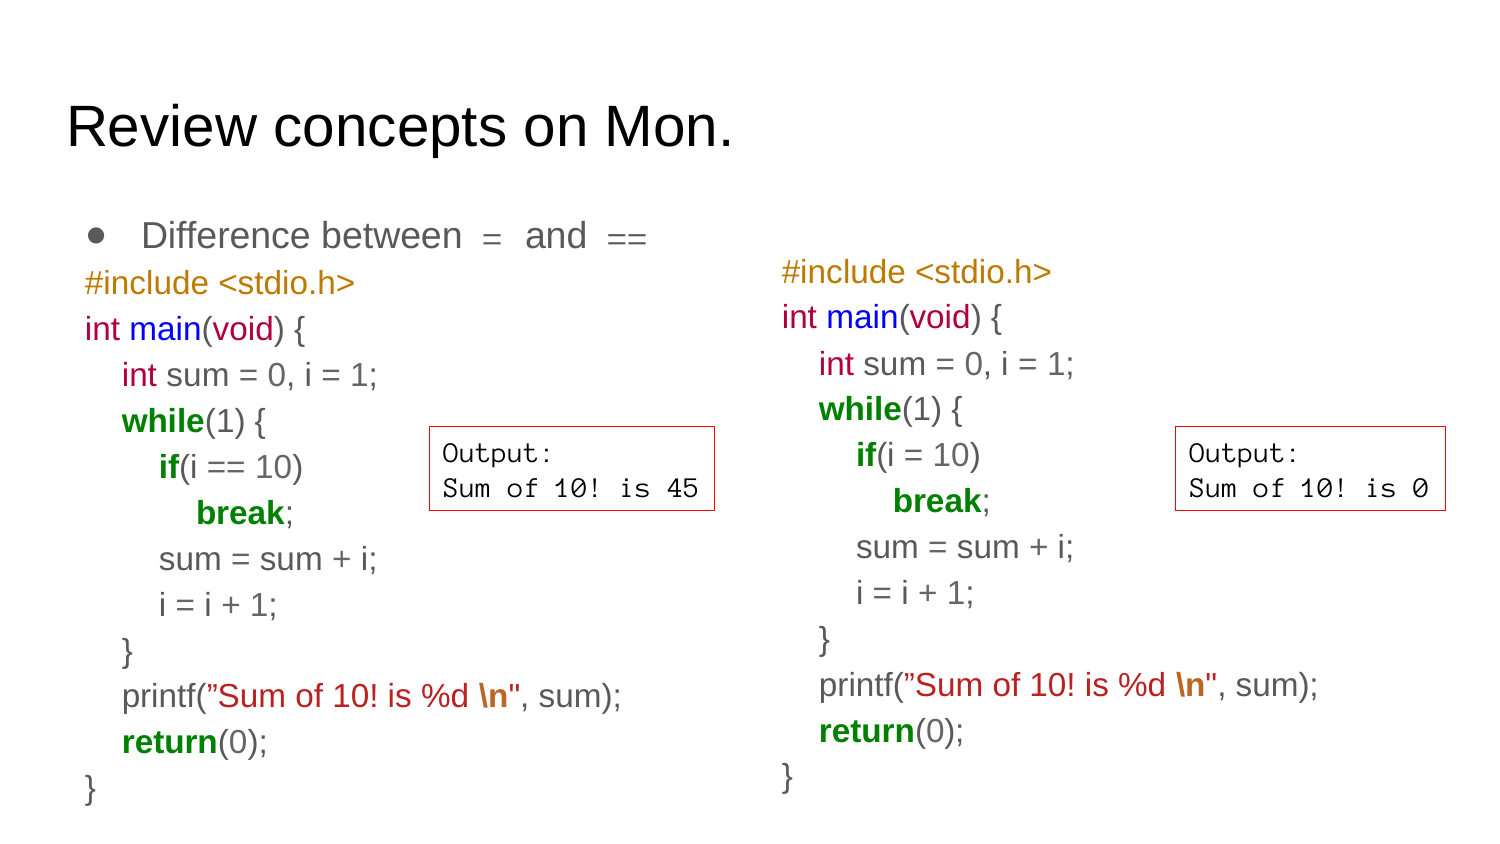

# Review concepts on Mon.
Difference between  =  and  ==
#include <stdio.h>
int main(void) {
    int sum = 0, i = 1;
    while(1) {
        if(i == 10)
            break;
        sum = sum + i;
        i = i + 1;
    }
    printf(”Sum of 10! is %d \n", sum);
    return(0);
}

#include <stdio.h>
int main(void) {
    int sum = 0, i = 1;
    while(1) {
        if(i = 10)
            break;
        sum = sum + i;
        i = i + 1;
    }
    printf(”Sum of 10! is %d \n", sum);
    return(0);
}

Output:
Sum of 10! is 45
Output:
Sum of 10! is 0